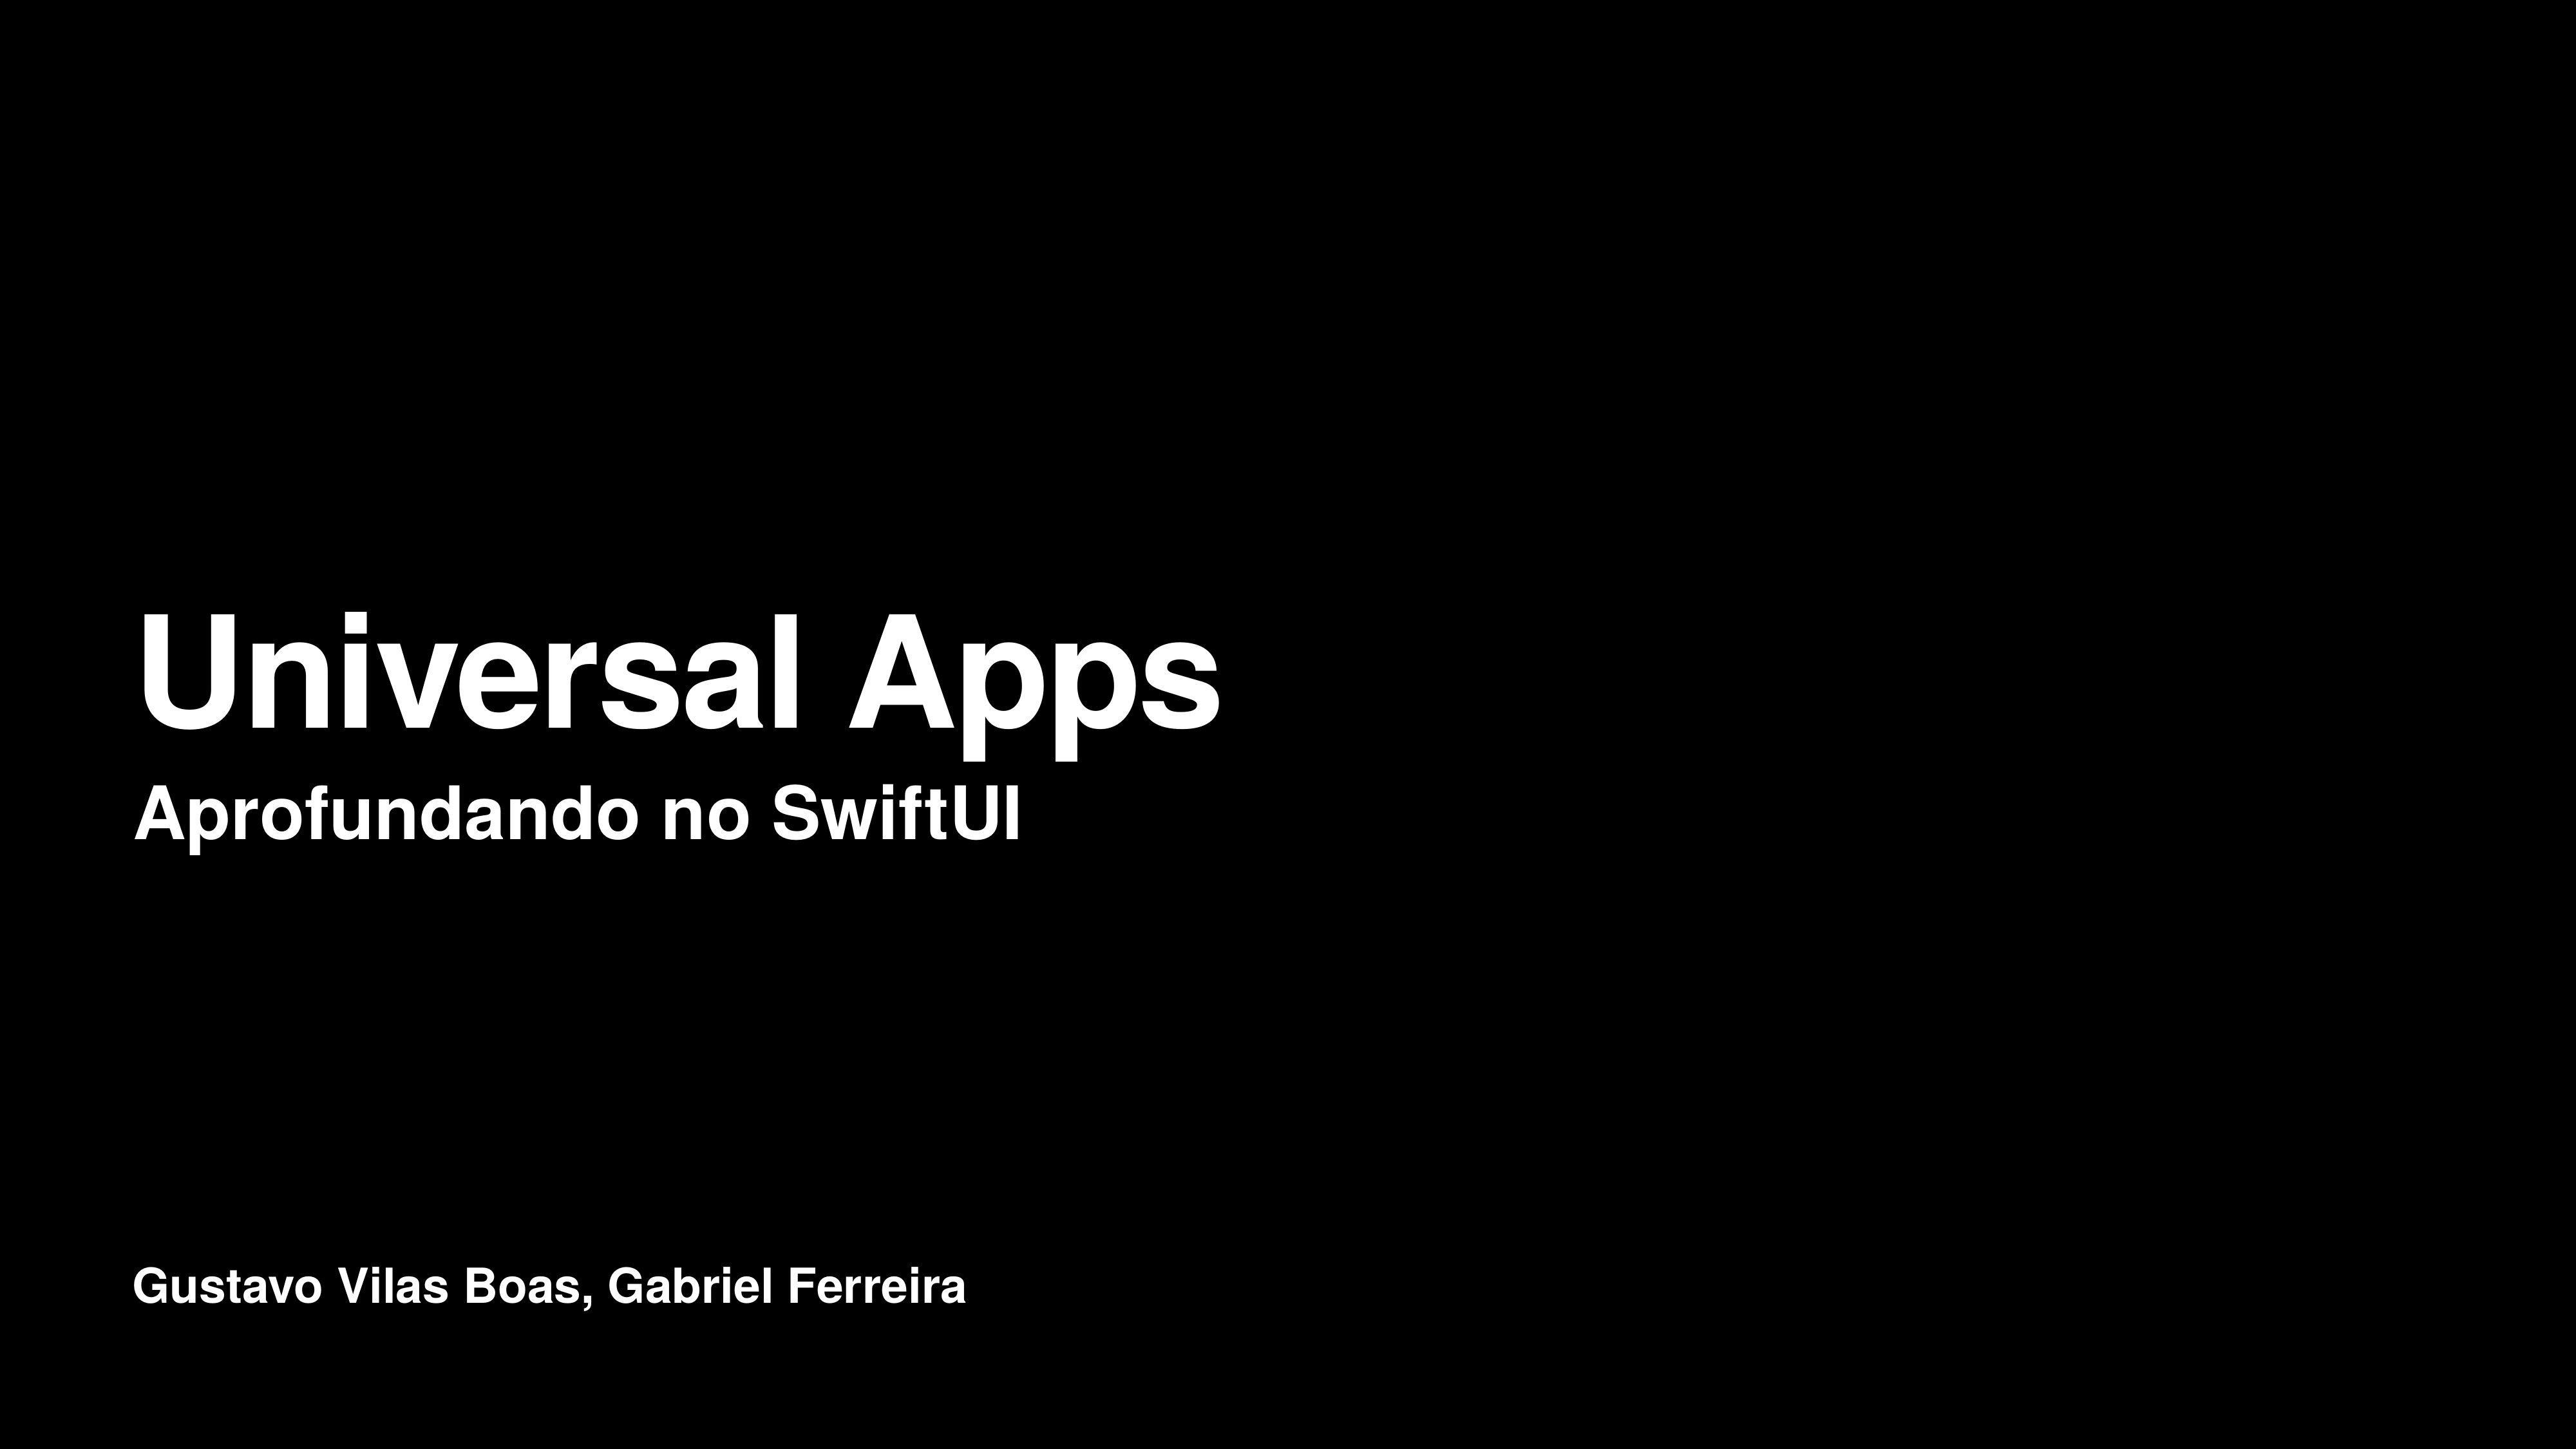

# Universal Apps
Aprofundando no SwiftUI
Gustavo Vilas Boas, Gabriel Ferreira